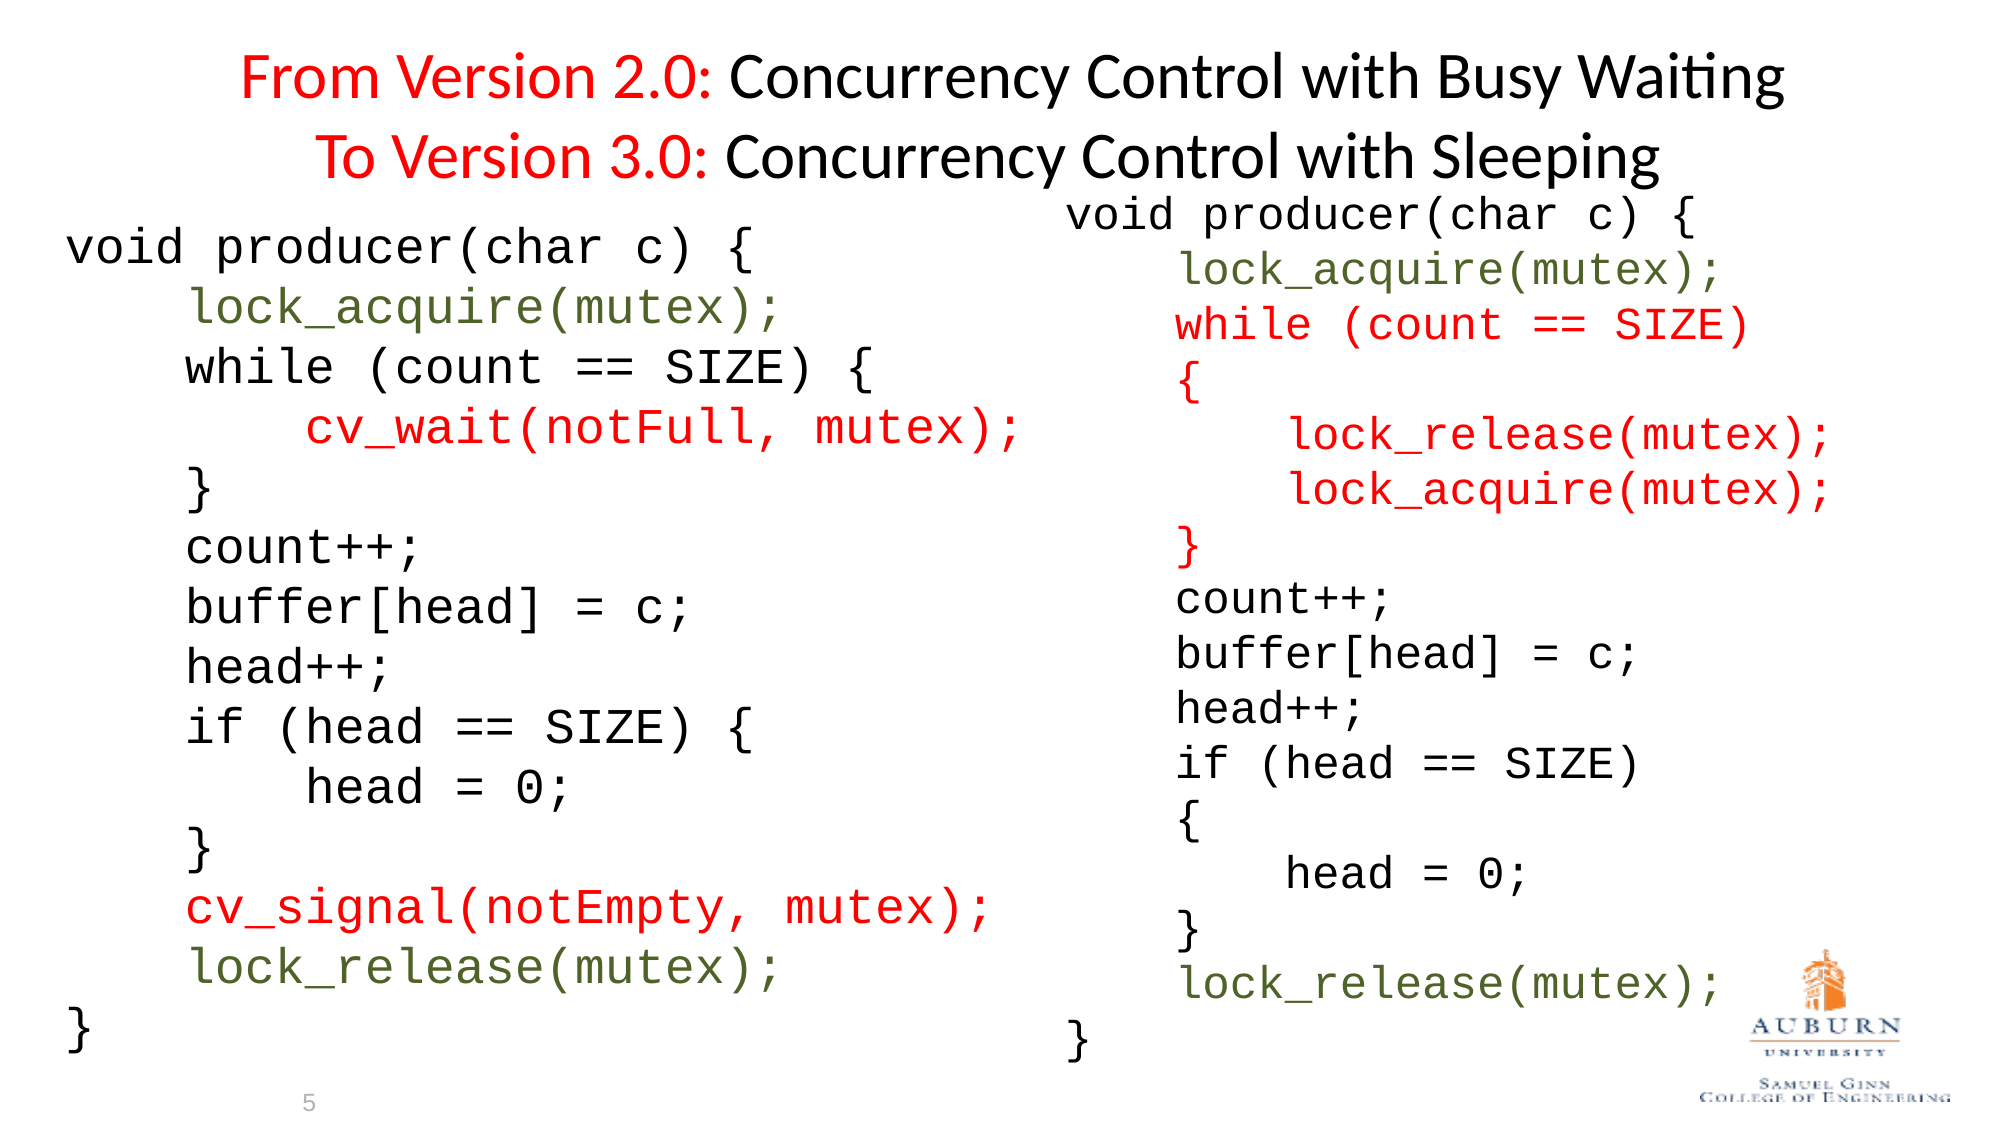

# From Version 2.0: Concurrency Control with Busy Waiting To Version 3.0: Concurrency Control with Sleeping
void producer(char c) {
    lock_acquire(mutex);
    while (count == SIZE)
    {
        lock_release(mutex);
        lock_acquire(mutex);
    }
    count++;
    buffer[head] = c;
    head++;
    if (head == SIZE)
    {
        head = 0;
    }
    lock_release(mutex);
}
void producer(char c) {
    lock_acquire(mutex);
    while (count == SIZE) {
        cv_wait(notFull, mutex);
    }
    count++;
    buffer[head] = c;
    head++;
    if (head == SIZE) {
        head = 0;
    }
    cv_signal(notEmpty, mutex);
    lock_release(mutex);
}
5